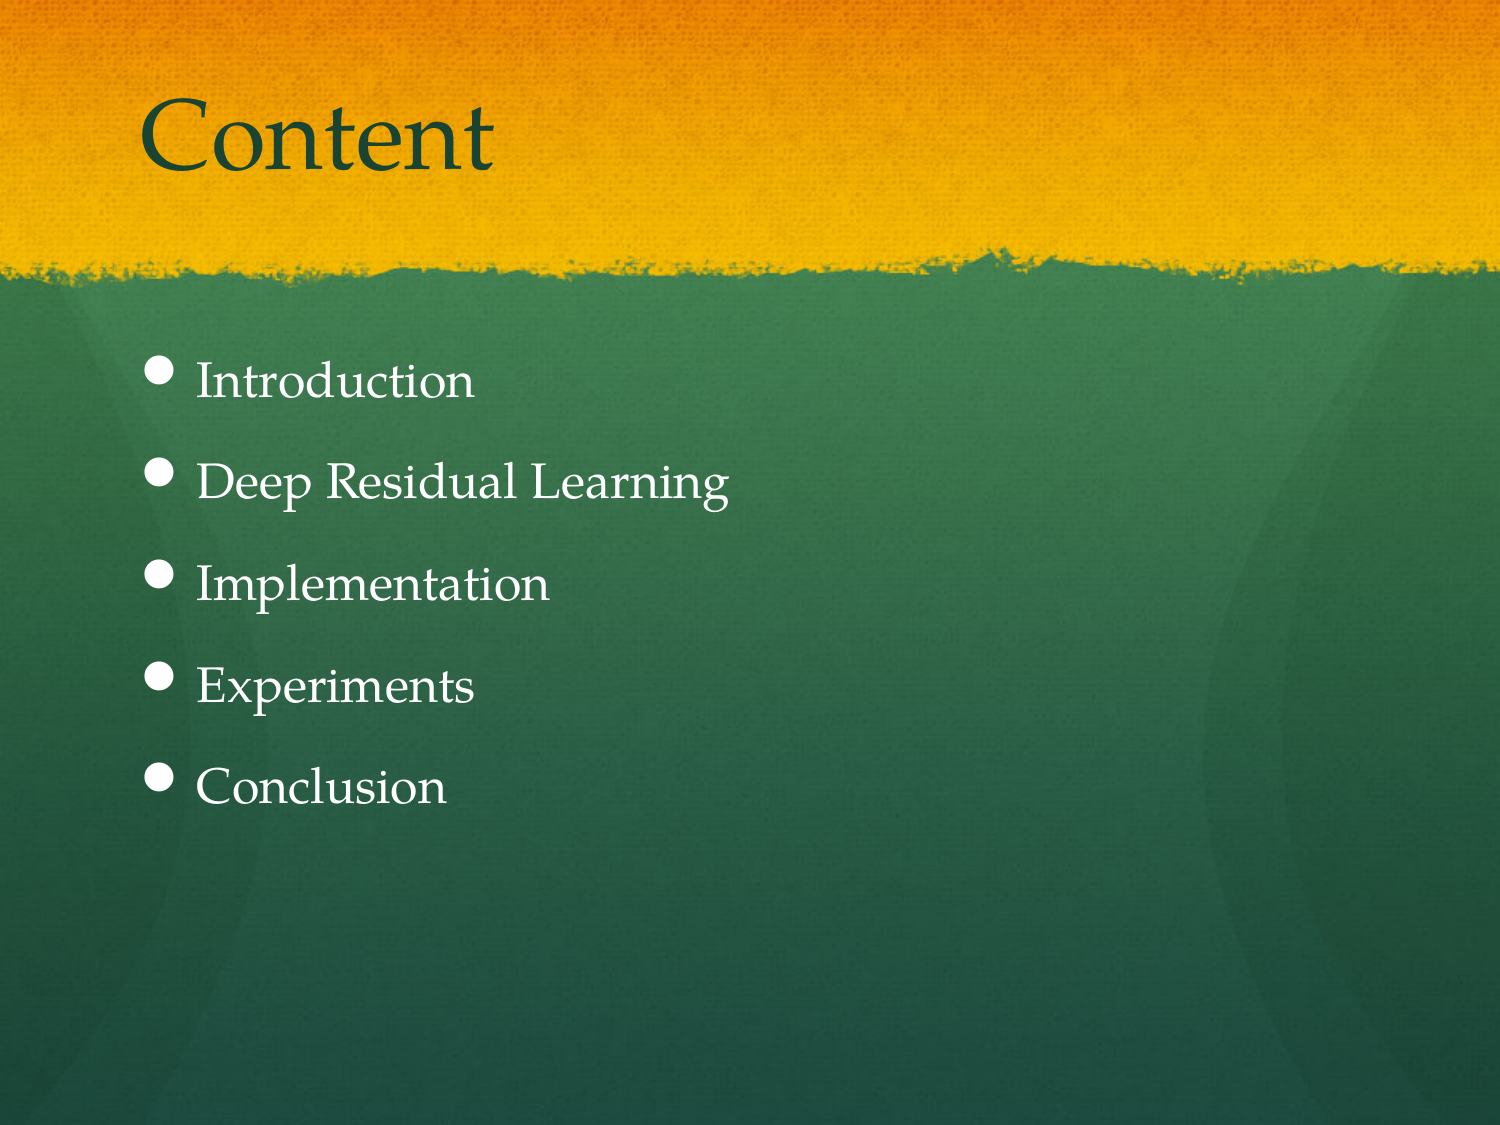

# Content
Introduction
Deep Residual Learning
Implementation
Experiments
Conclusion